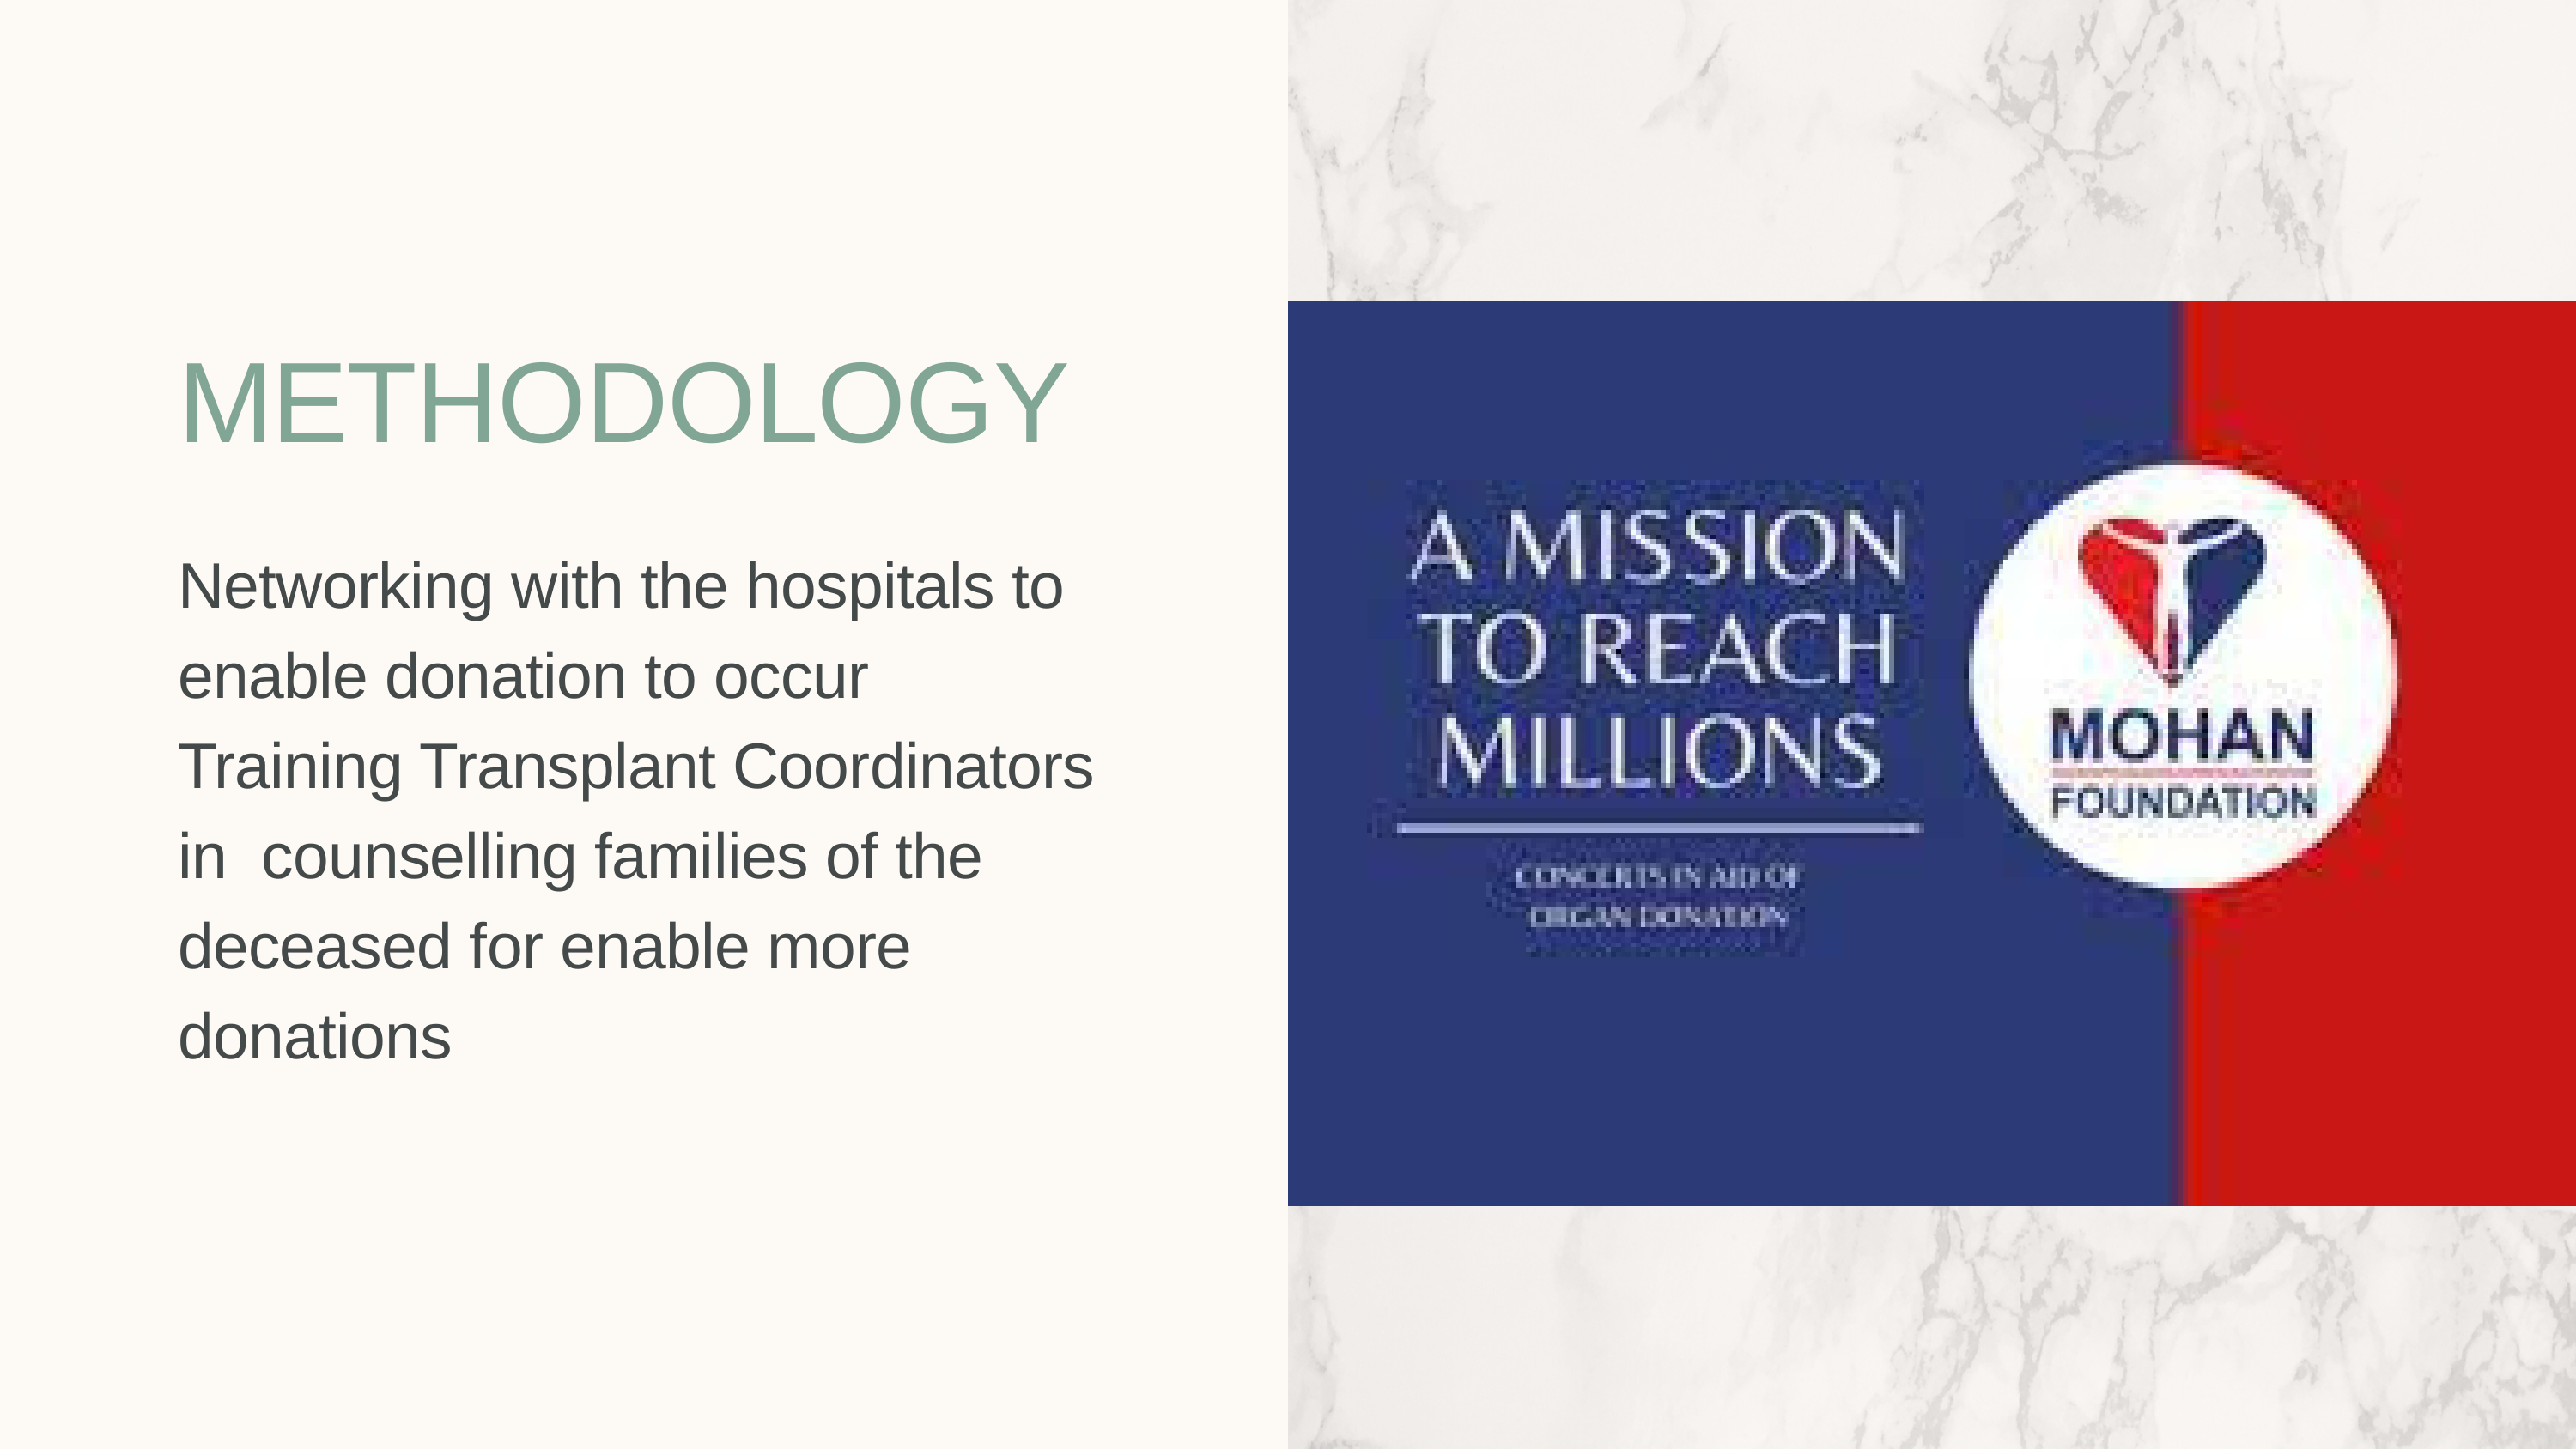

METHODOLOGY
Networking with the hospitals to enable donation to occur
Training Transplant Coordinators in  counselling families of the deceased for enable more donations